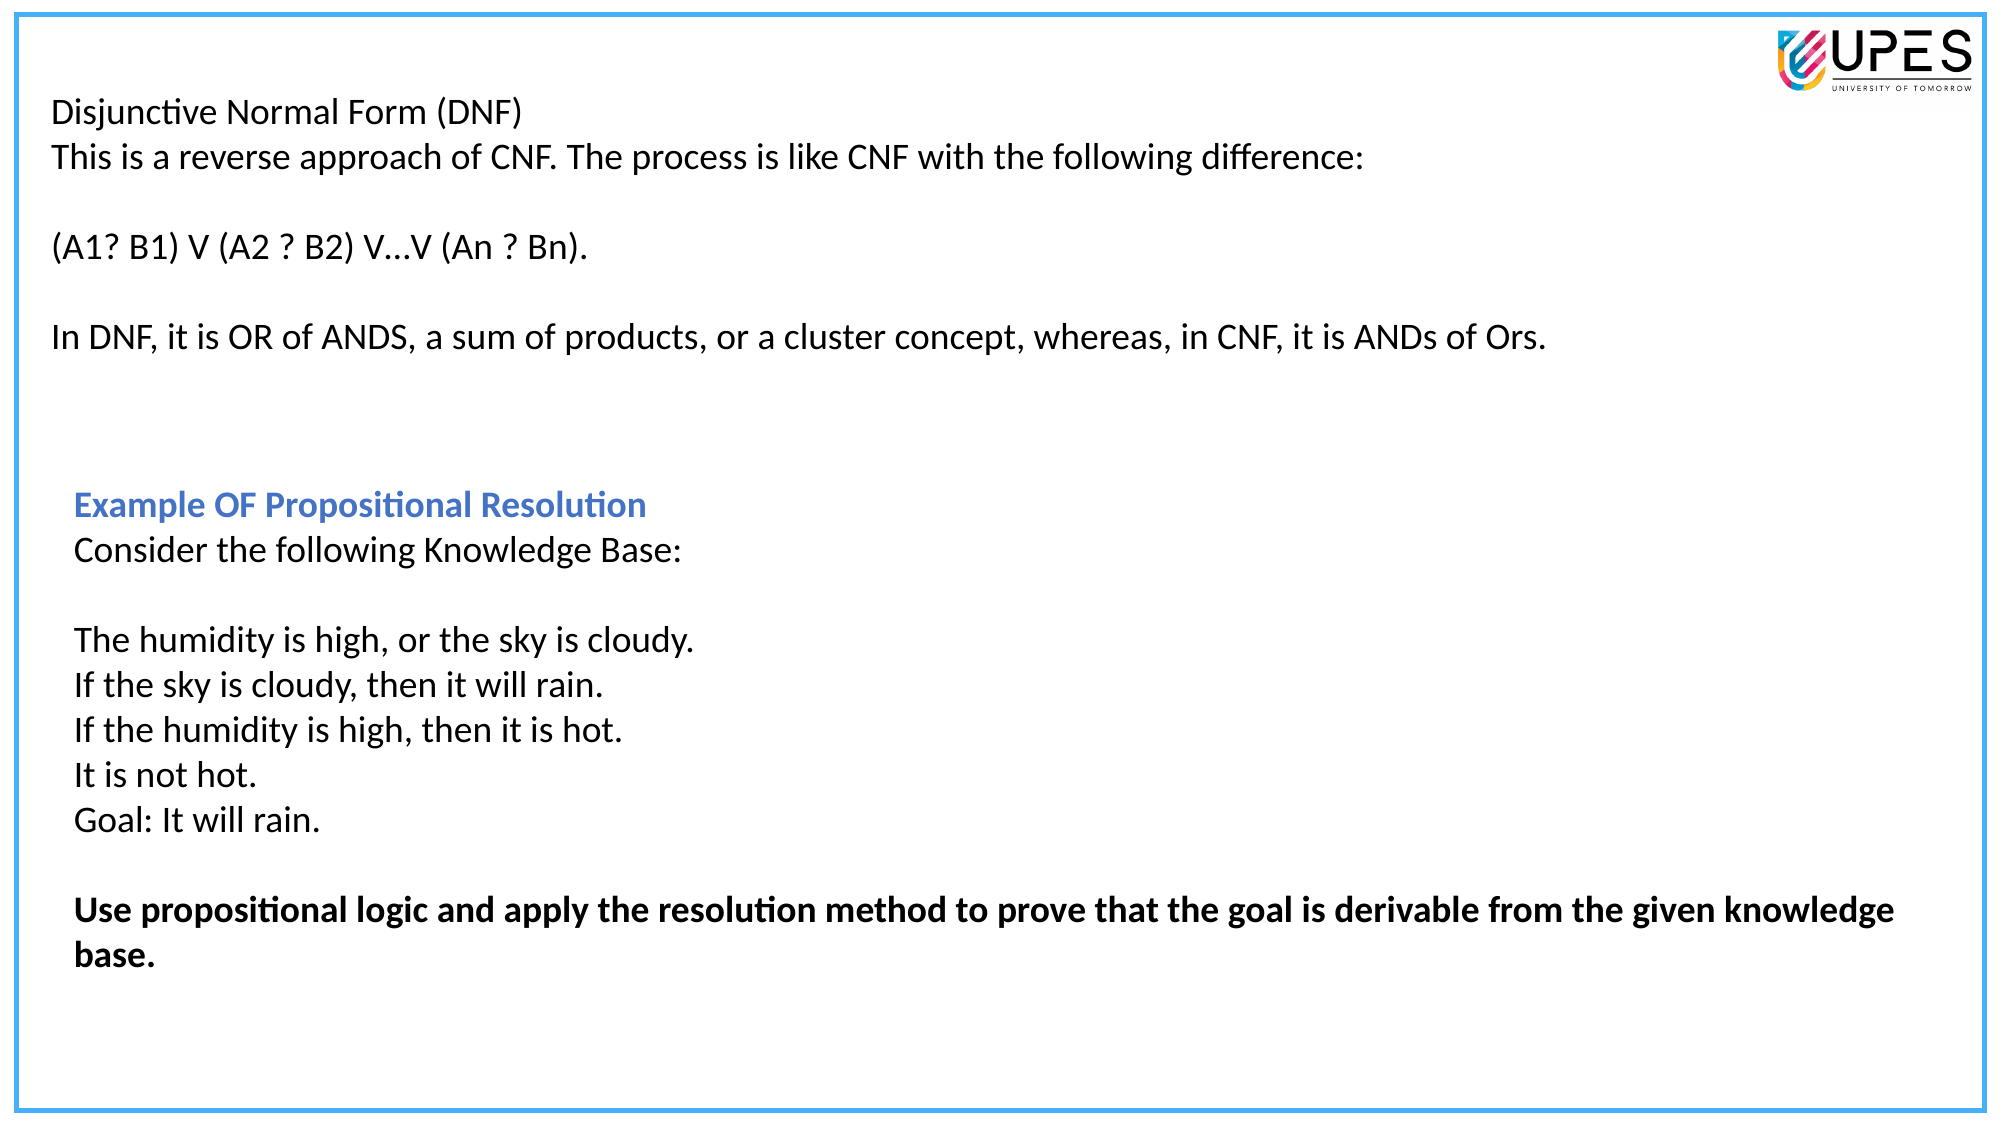

Disjunctive Normal Form (DNF)
This is a reverse approach of CNF. The process is like CNF with the following difference:

(A1? B1) V (A2 ? B2) V…V (An ? Bn).

In DNF, it is OR of ANDS, a sum of products, or a cluster concept, whereas, in CNF, it is ANDs of Ors.
Example OF Propositional Resolution
Consider the following Knowledge Base:

The humidity is high, or the sky is cloudy.
If the sky is cloudy, then it will rain.
If the humidity is high, then it is hot.
It is not hot.
Goal: It will rain.

Use propositional logic and apply the resolution method to prove that the goal is derivable from the given knowledge base.